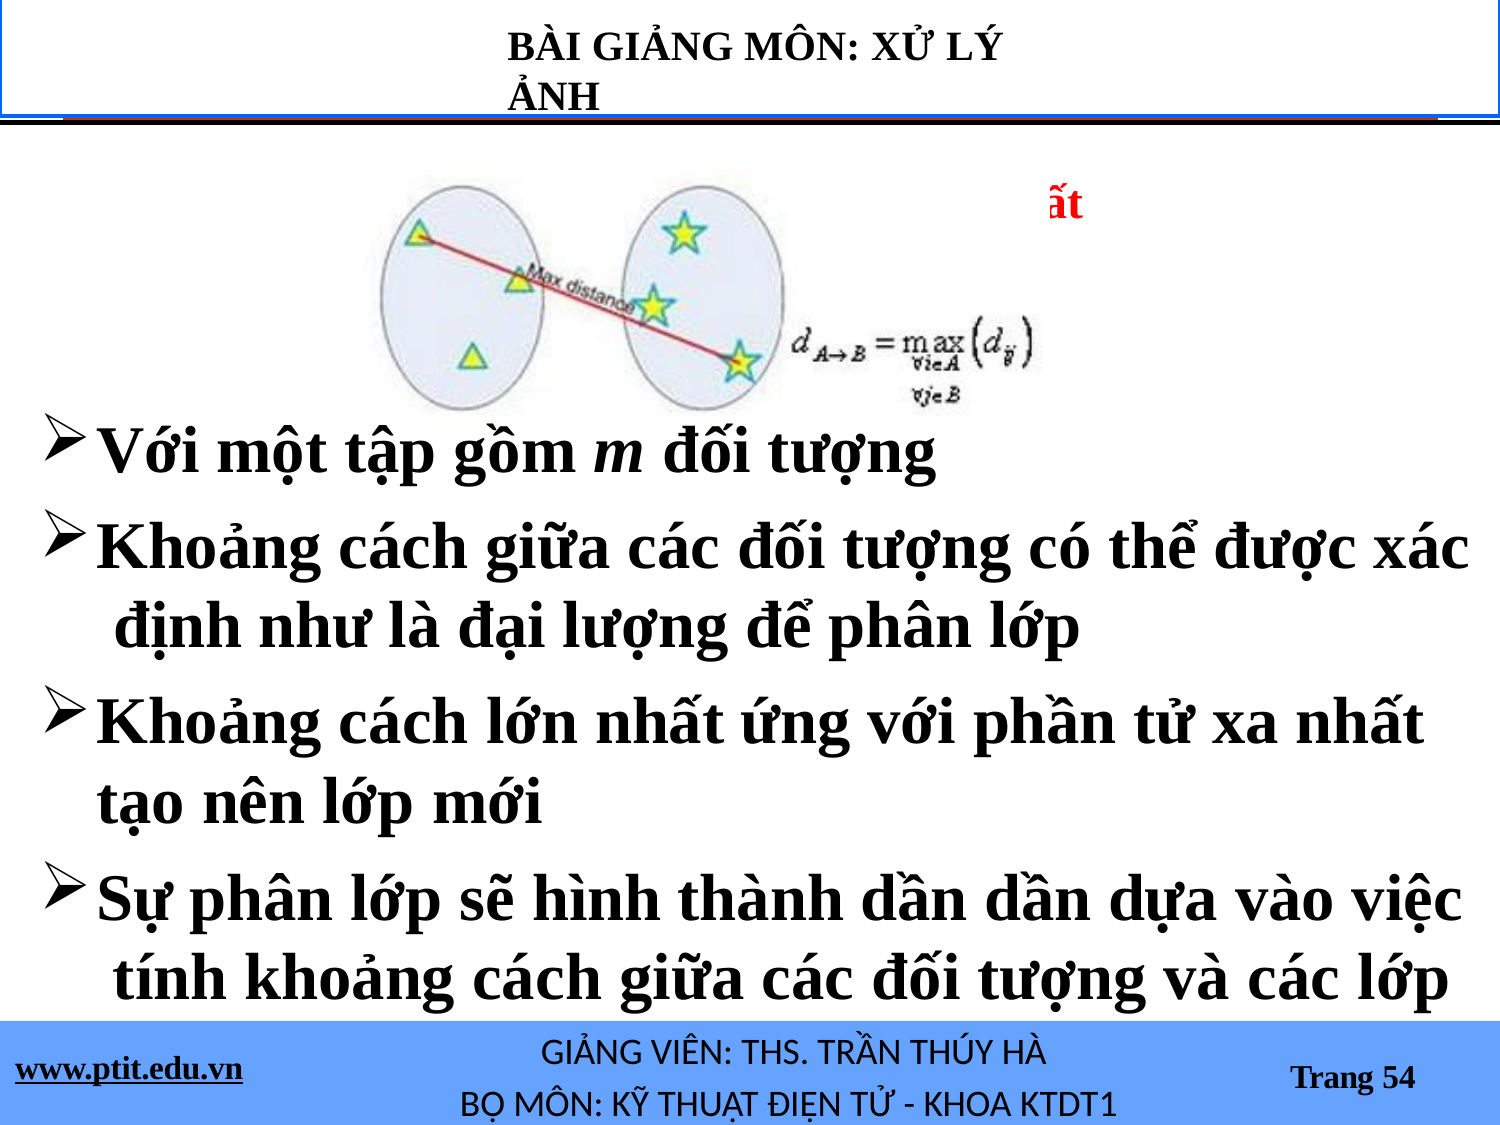

BÀI GIẢNG MÔN: XỬ LÝ ẢNH

Thuật toán khoảng cách lớn nhất

Với một tập gồm m đối tượng
Khoảng cách giữa các đối tượng có thể được xác  định như là đại lượng để phân lớp
Khoảng cách lớn nhất ứng với phần tử xa nhất  tạo nên lớp mới
Sự phân lớp sẽ hình thành dần dần dựa vào việc  tính khoảng cách giữa các đối tượng và các lớp

GIẢNG VIÊN: THS. TRẦN THÚY HÀ
BỘ MÔN: KỸ THUẬT ĐIỆN TỬ - KHOA KTDT1
www.ptit.edu.vn
Trang 54